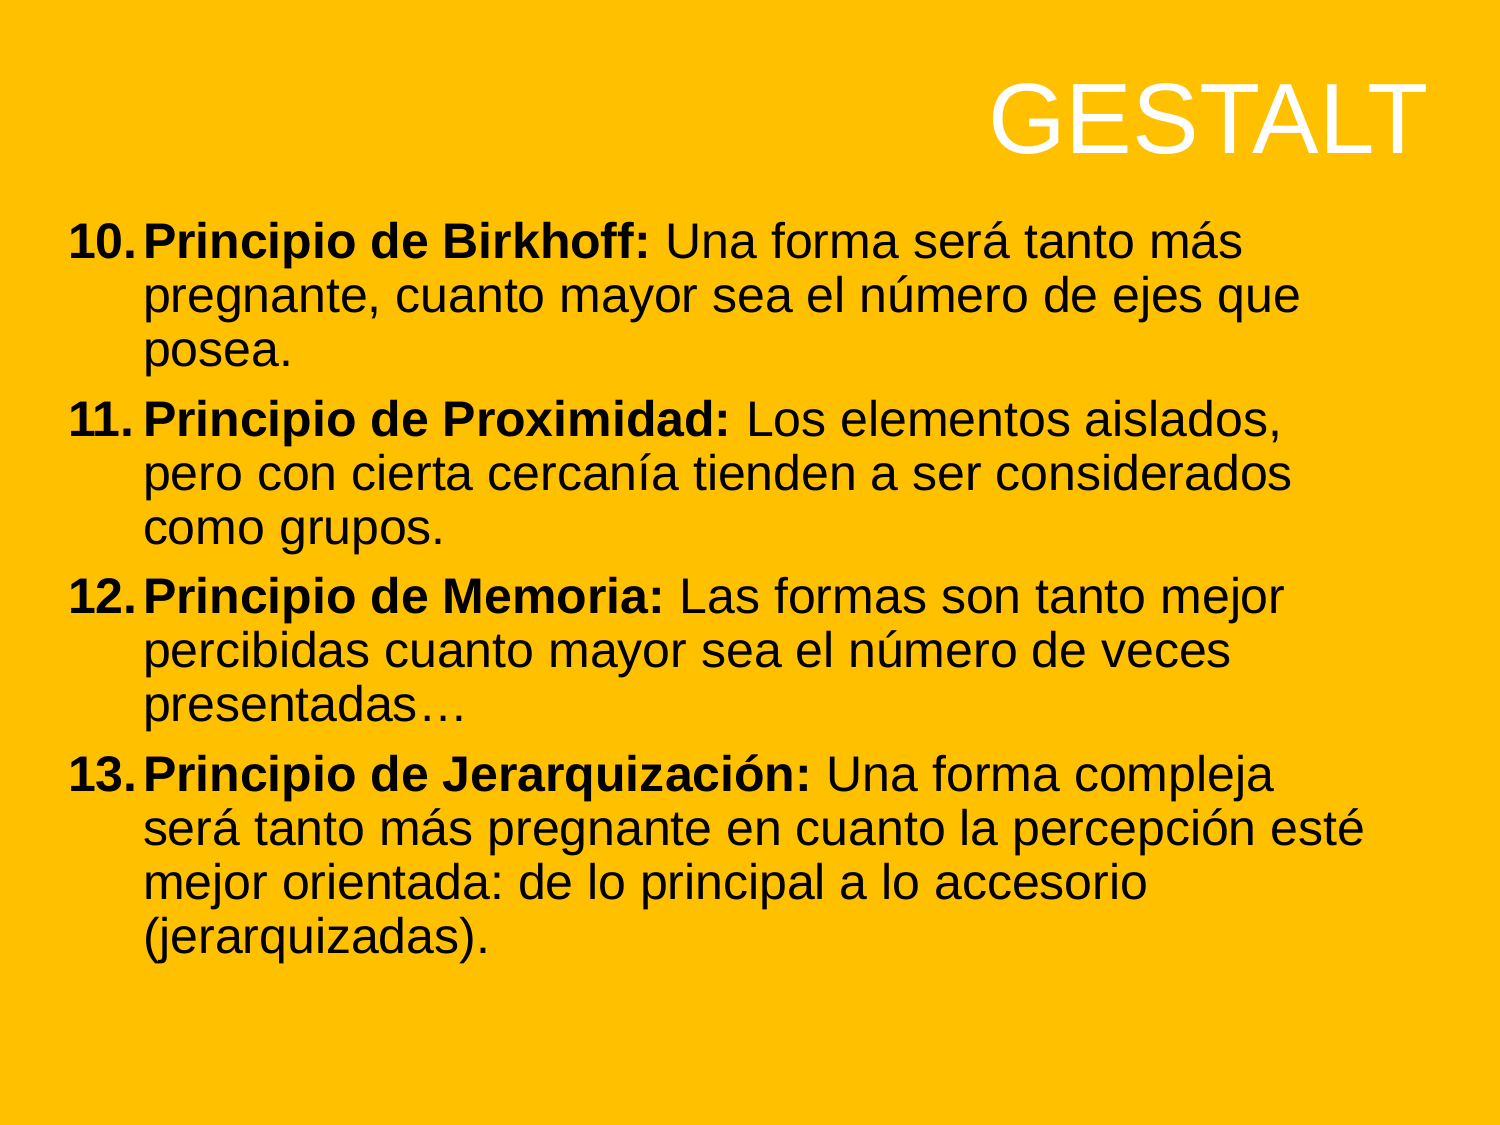

GESTALT
Principio de Birkhoff: Una forma será tanto más pregnante, cuanto mayor sea el número de ejes que posea.
Principio de Proximidad: Los elementos aislados, pero con cierta cercanía tienden a ser considerados como grupos.
Principio de Memoria: Las formas son tanto mejor percibidas cuanto mayor sea el número de veces presentadas…
Principio de Jerarquización: Una forma compleja será tanto más pregnante en cuanto la percepción esté mejor orientada: de lo principal a lo accesorio (jerarquizadas).